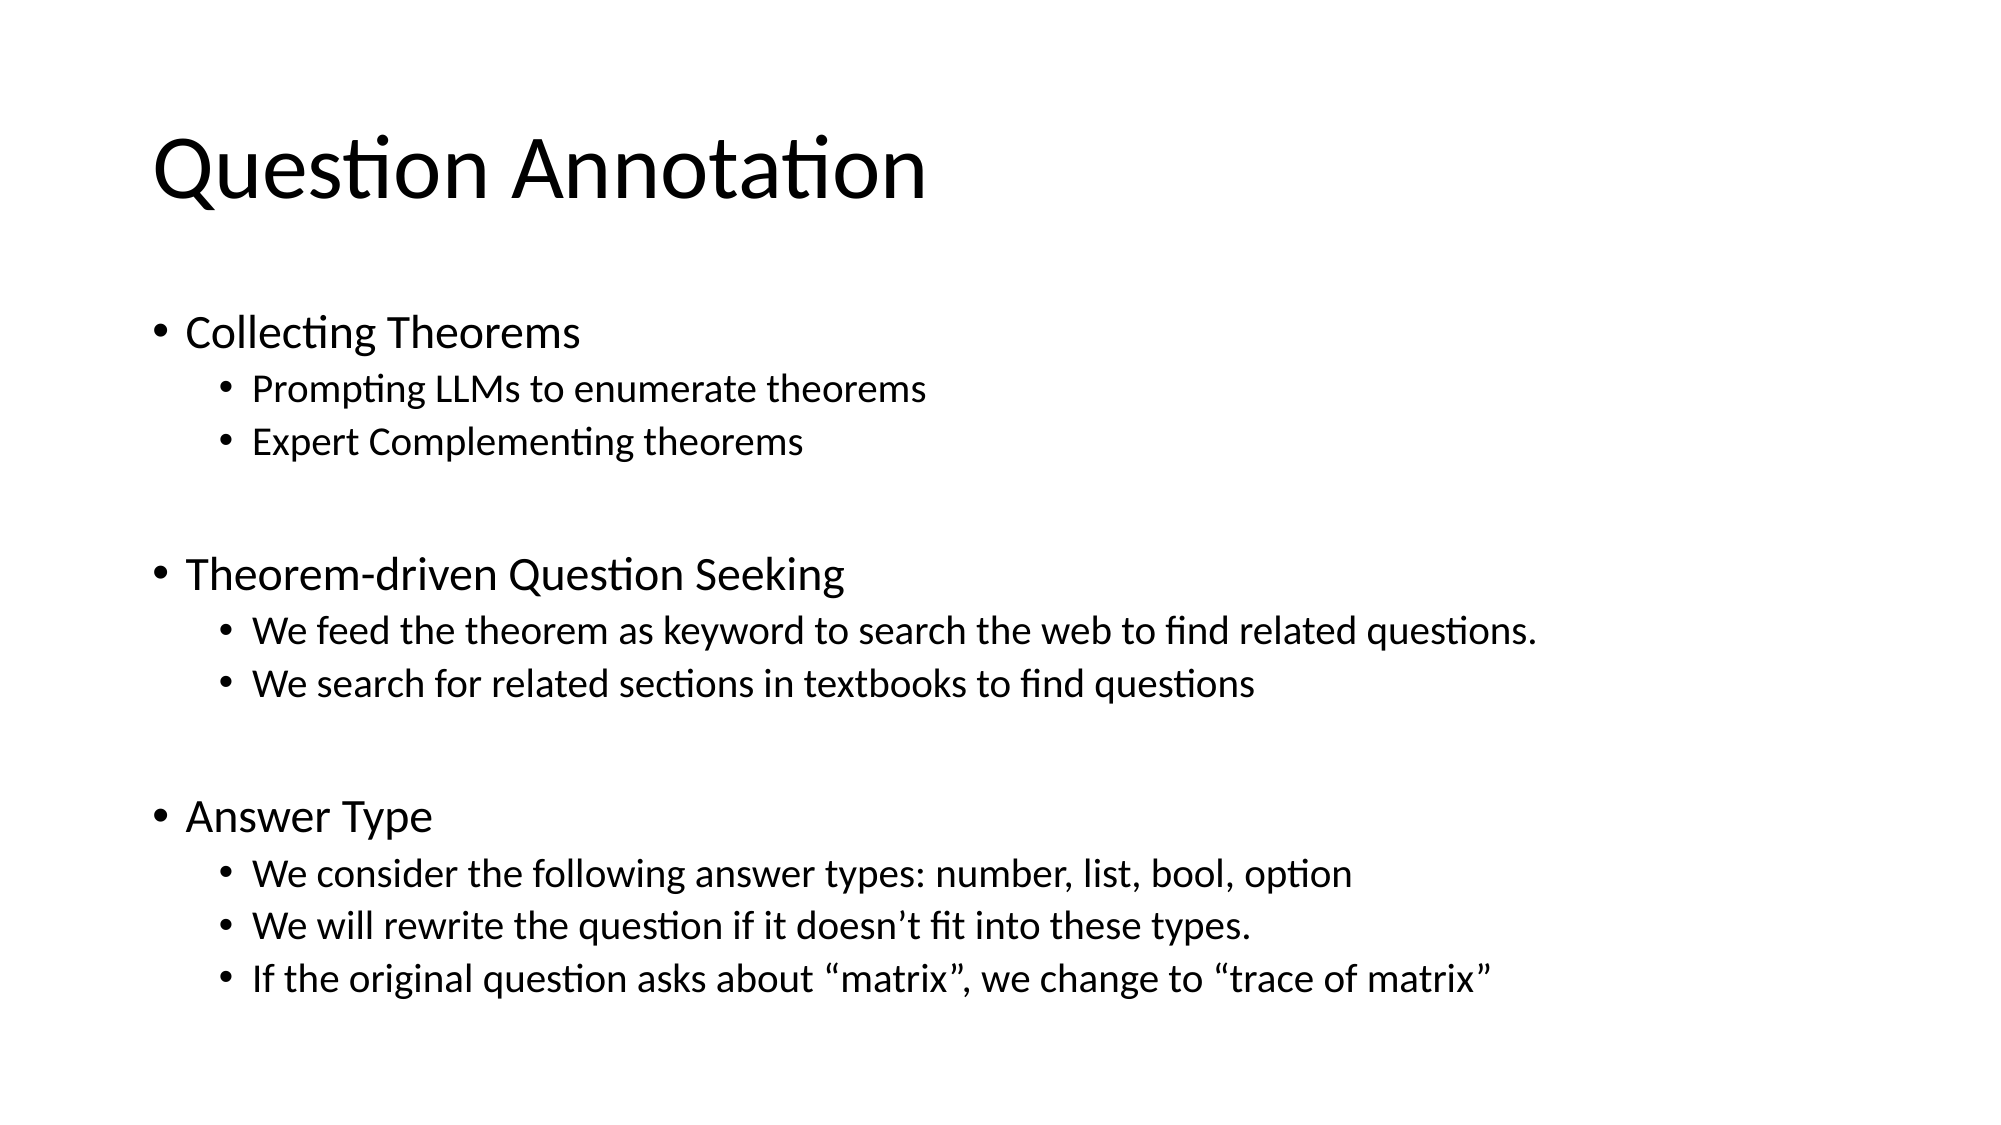

# Question Annotation
Collecting Theorems
Prompting LLMs to enumerate theorems
Expert Complementing theorems

Theorem-driven Question Seeking
We feed the theorem as keyword to search the web to find related questions.
We search for related sections in textbooks to find questions

Answer Type
We consider the following answer types: number, list, bool, option
We will rewrite the question if it doesn’t fit into these types.
If the original question asks about “matrix”, we change to “trace of matrix”